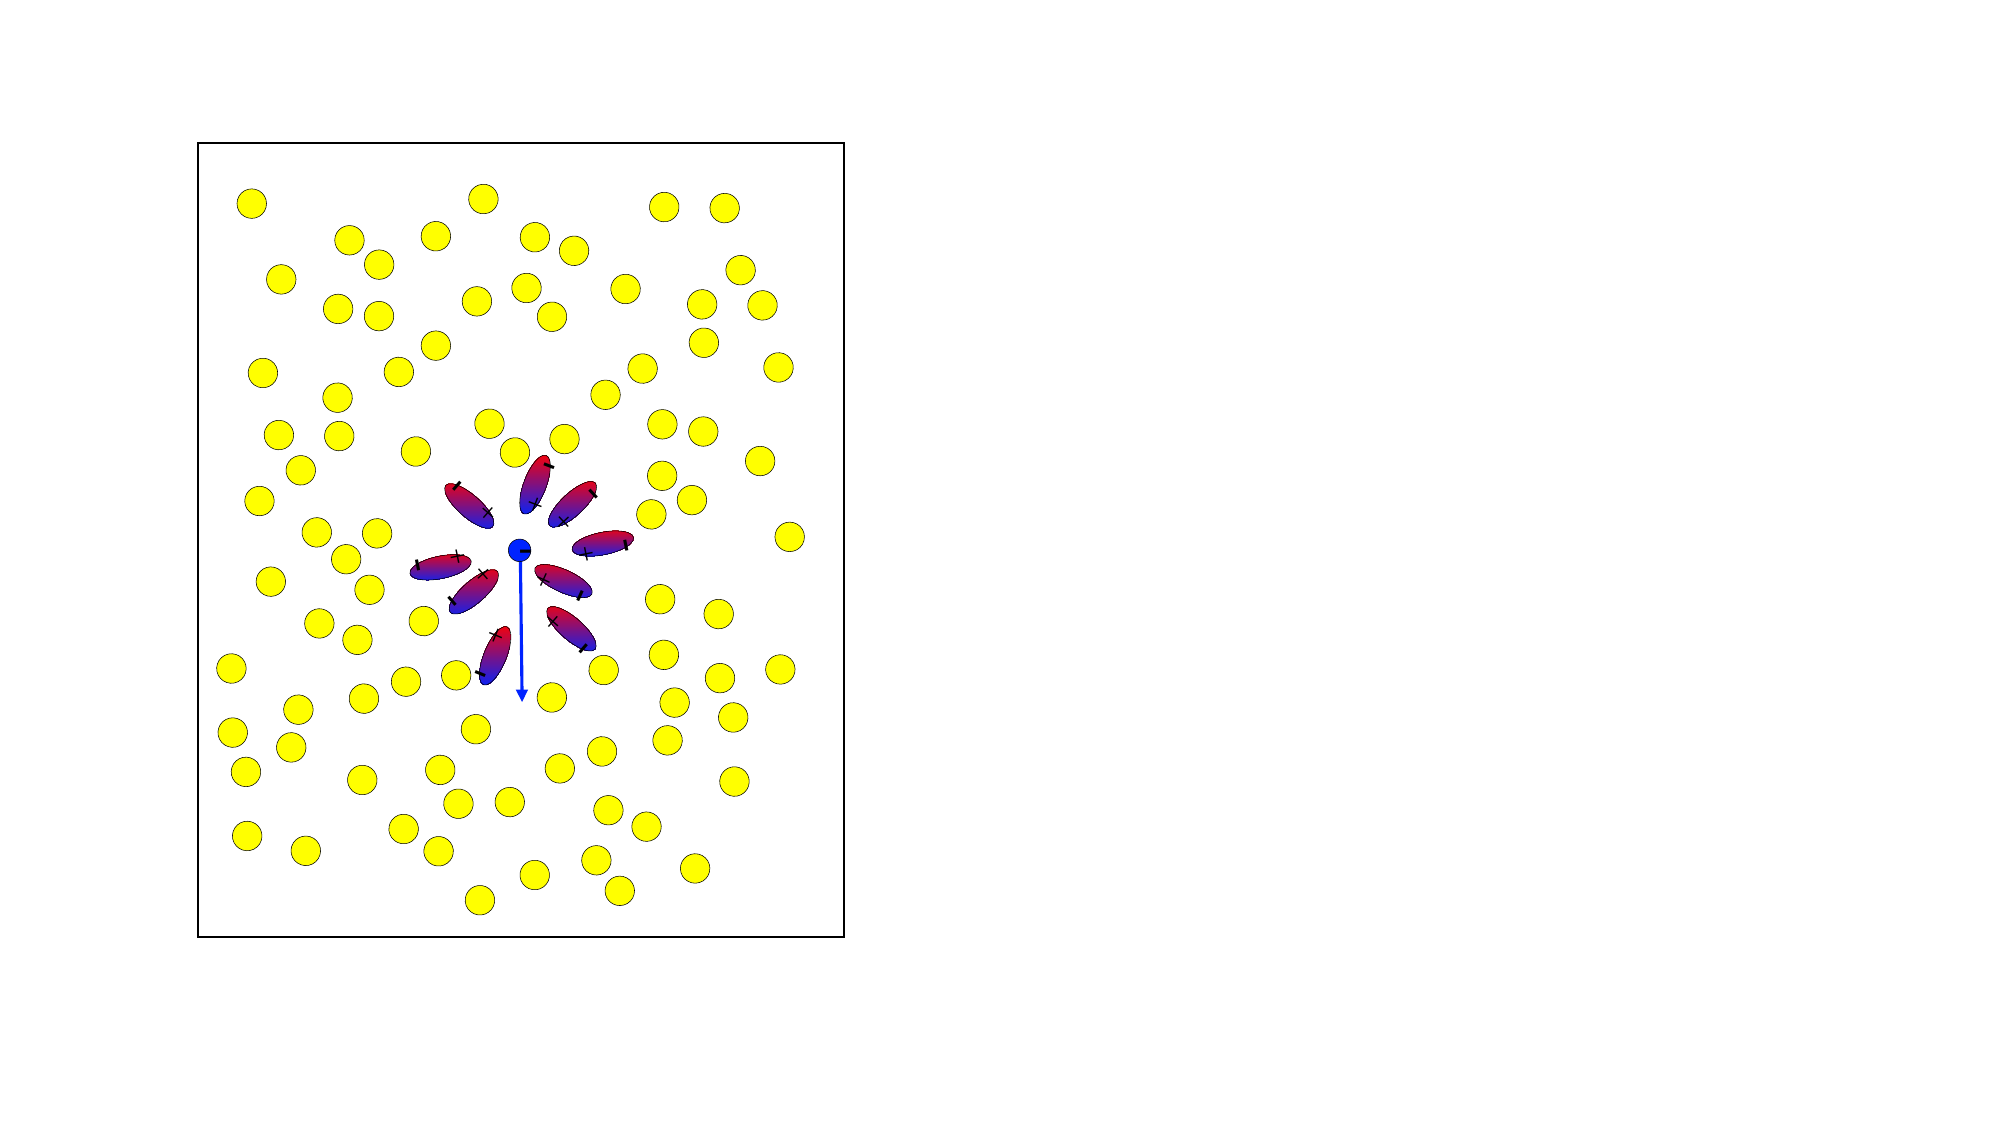

+

-
+

-
+

-
+

-
-

+

-

+

-
+

-
+

-
+

-